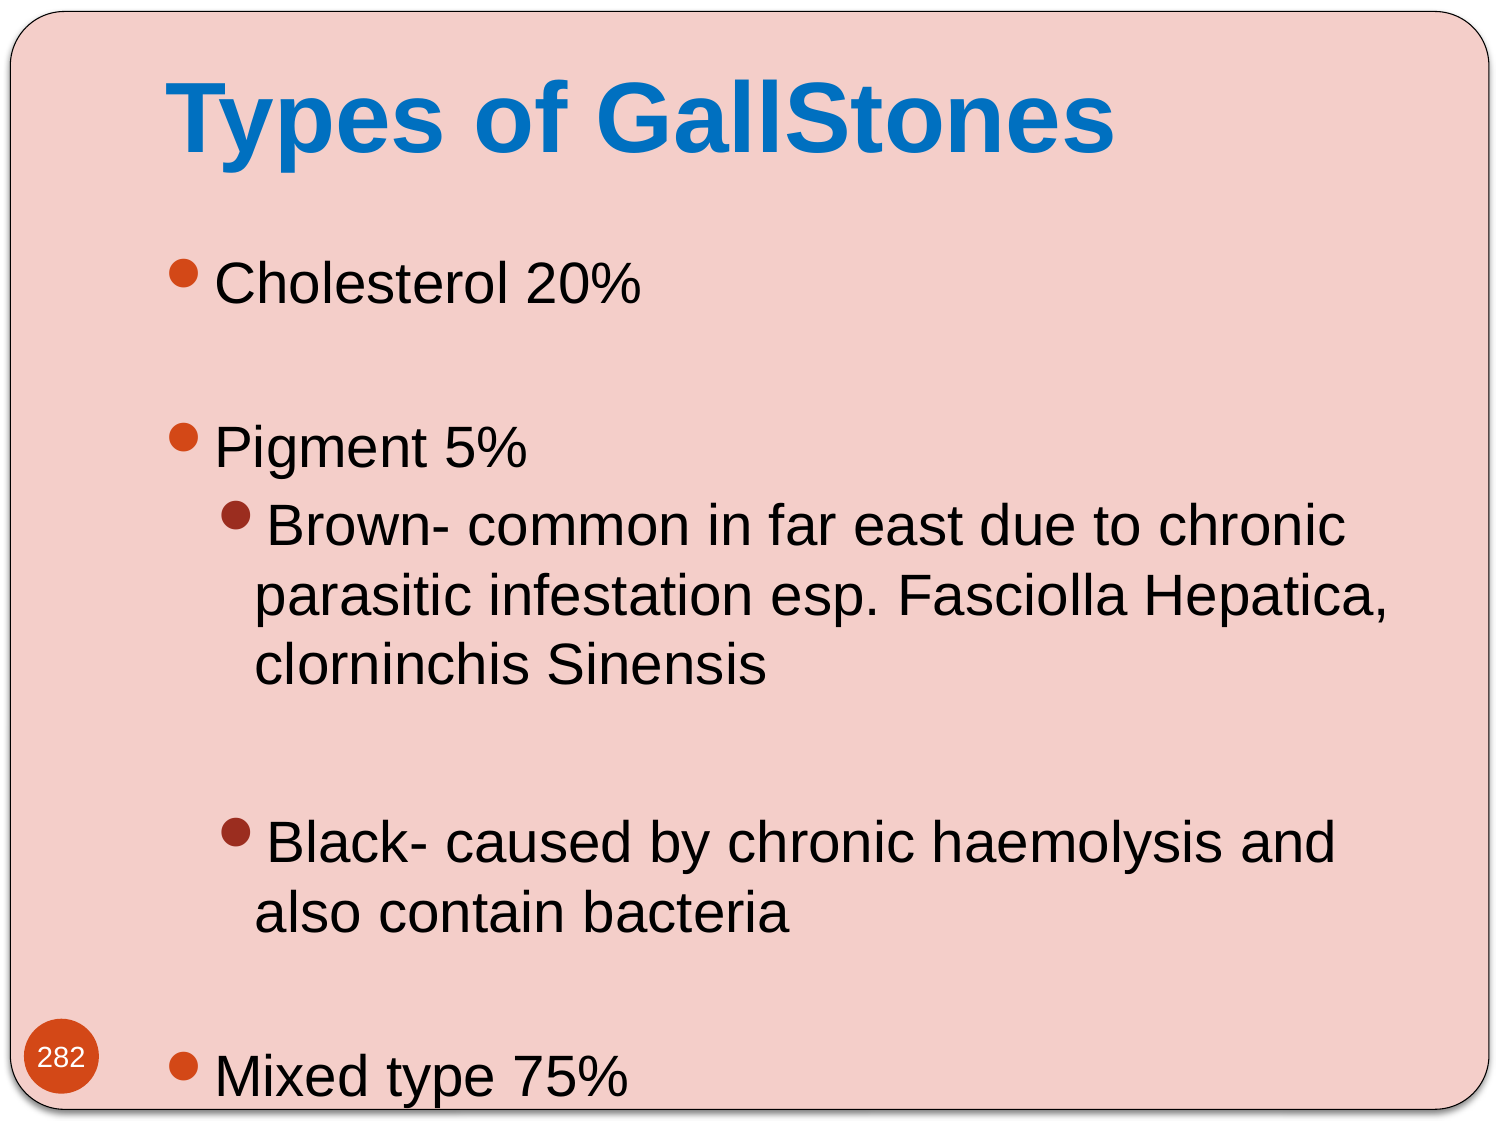

# Types of GallStones
Cholesterol 20%

Pigment 5%
Brown- common in far east due to chronic parasitic infestation esp. Fasciolla Hepatica, clorninchis Sinensis

Black- caused by chronic haemolysis and also contain bacteria

Mixed type 75%
282